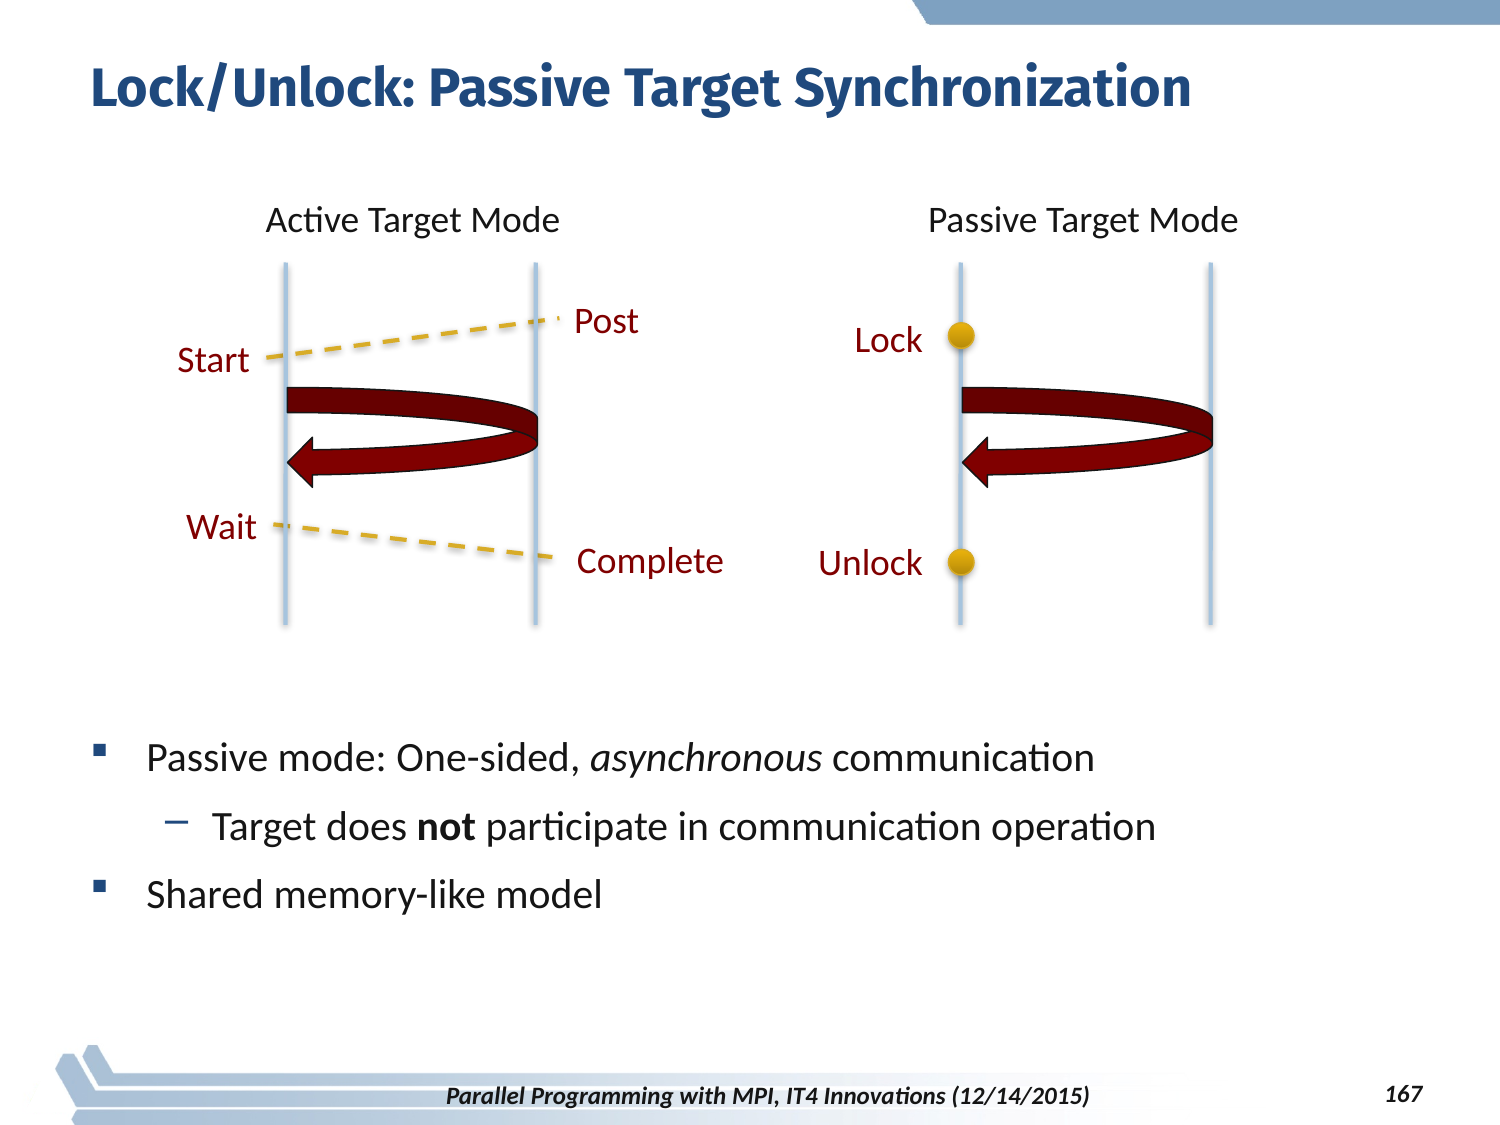

# Lock/Unlock: Passive Target Synchronization
Active Target Mode
Passive Target Mode
Post
Lock

Start

Wait
Complete
Unlock

Passive mode: One-sided, asynchronous communication
Target does not participate in communication operation
Shared memory-like model
167
Parallel Programming with MPI, IT4 Innovations (12/14/2015)